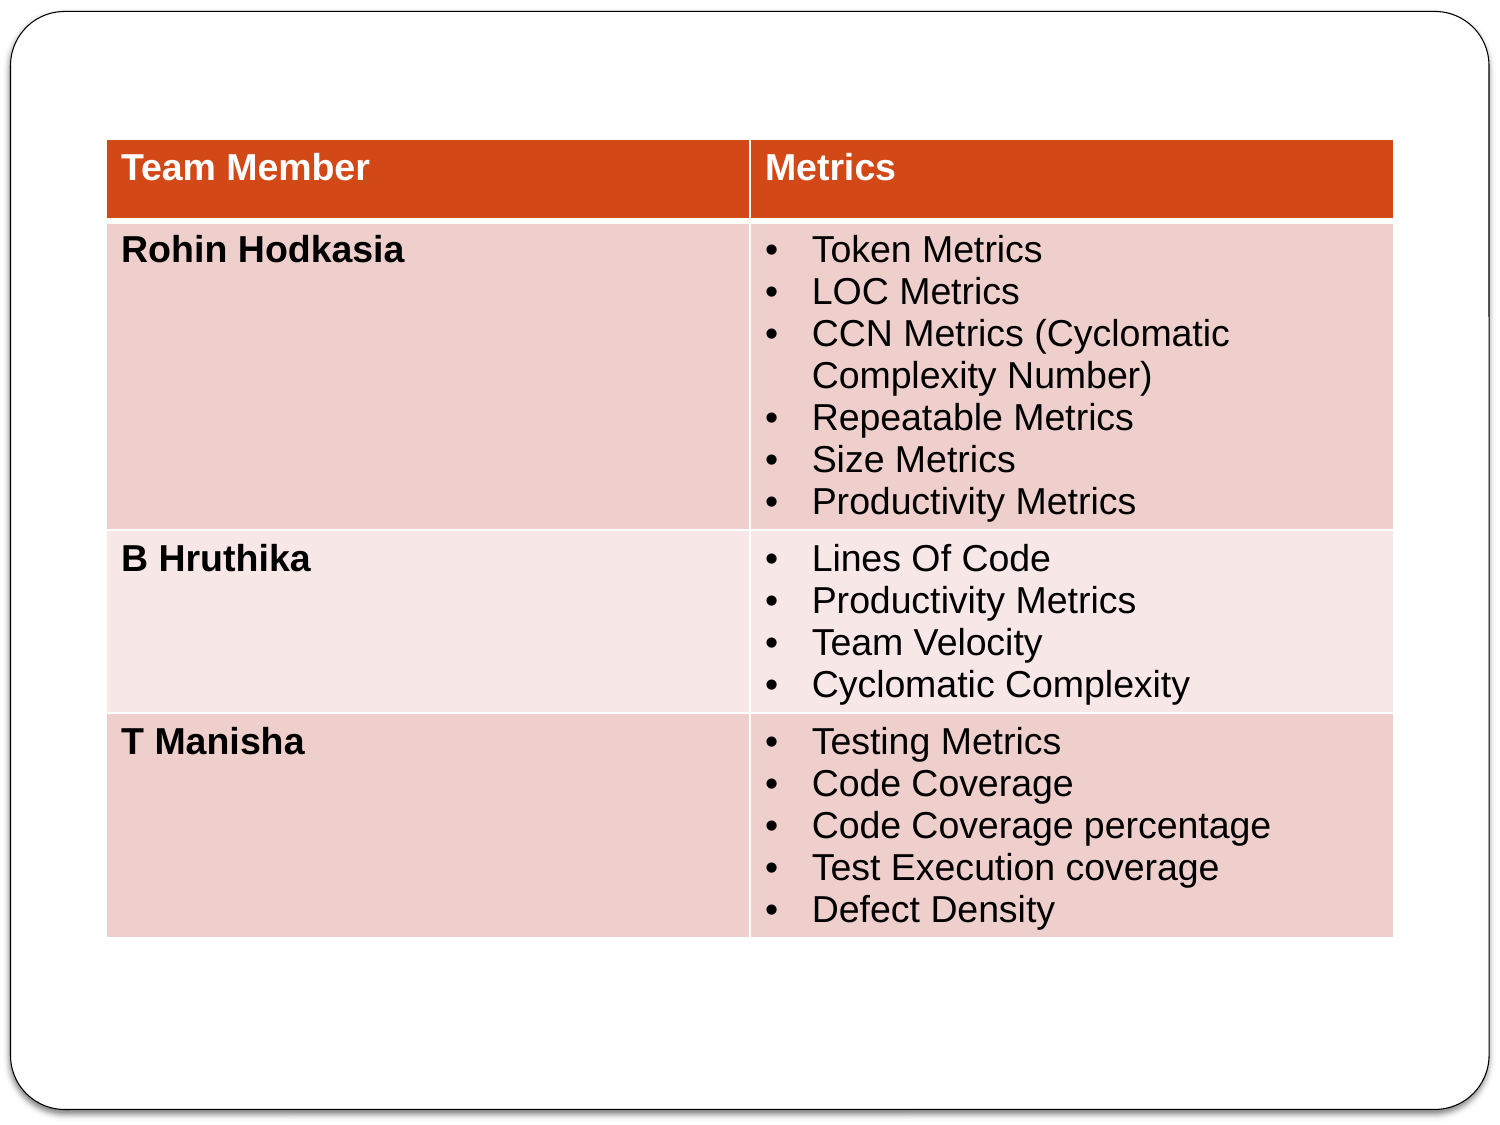

| Team Member | Metrics |
| --- | --- |
| Rohin Hodkasia | Token Metrics LOC Metrics CCN Metrics (Cyclomatic Complexity Number) Repeatable Metrics Size Metrics Productivity Metrics |
| B Hruthika | Lines Of Code Productivity Metrics Team Velocity Cyclomatic Complexity |
| T Manisha | Testing Metrics Code Coverage Code Coverage percentage Test Execution coverage Defect Density |